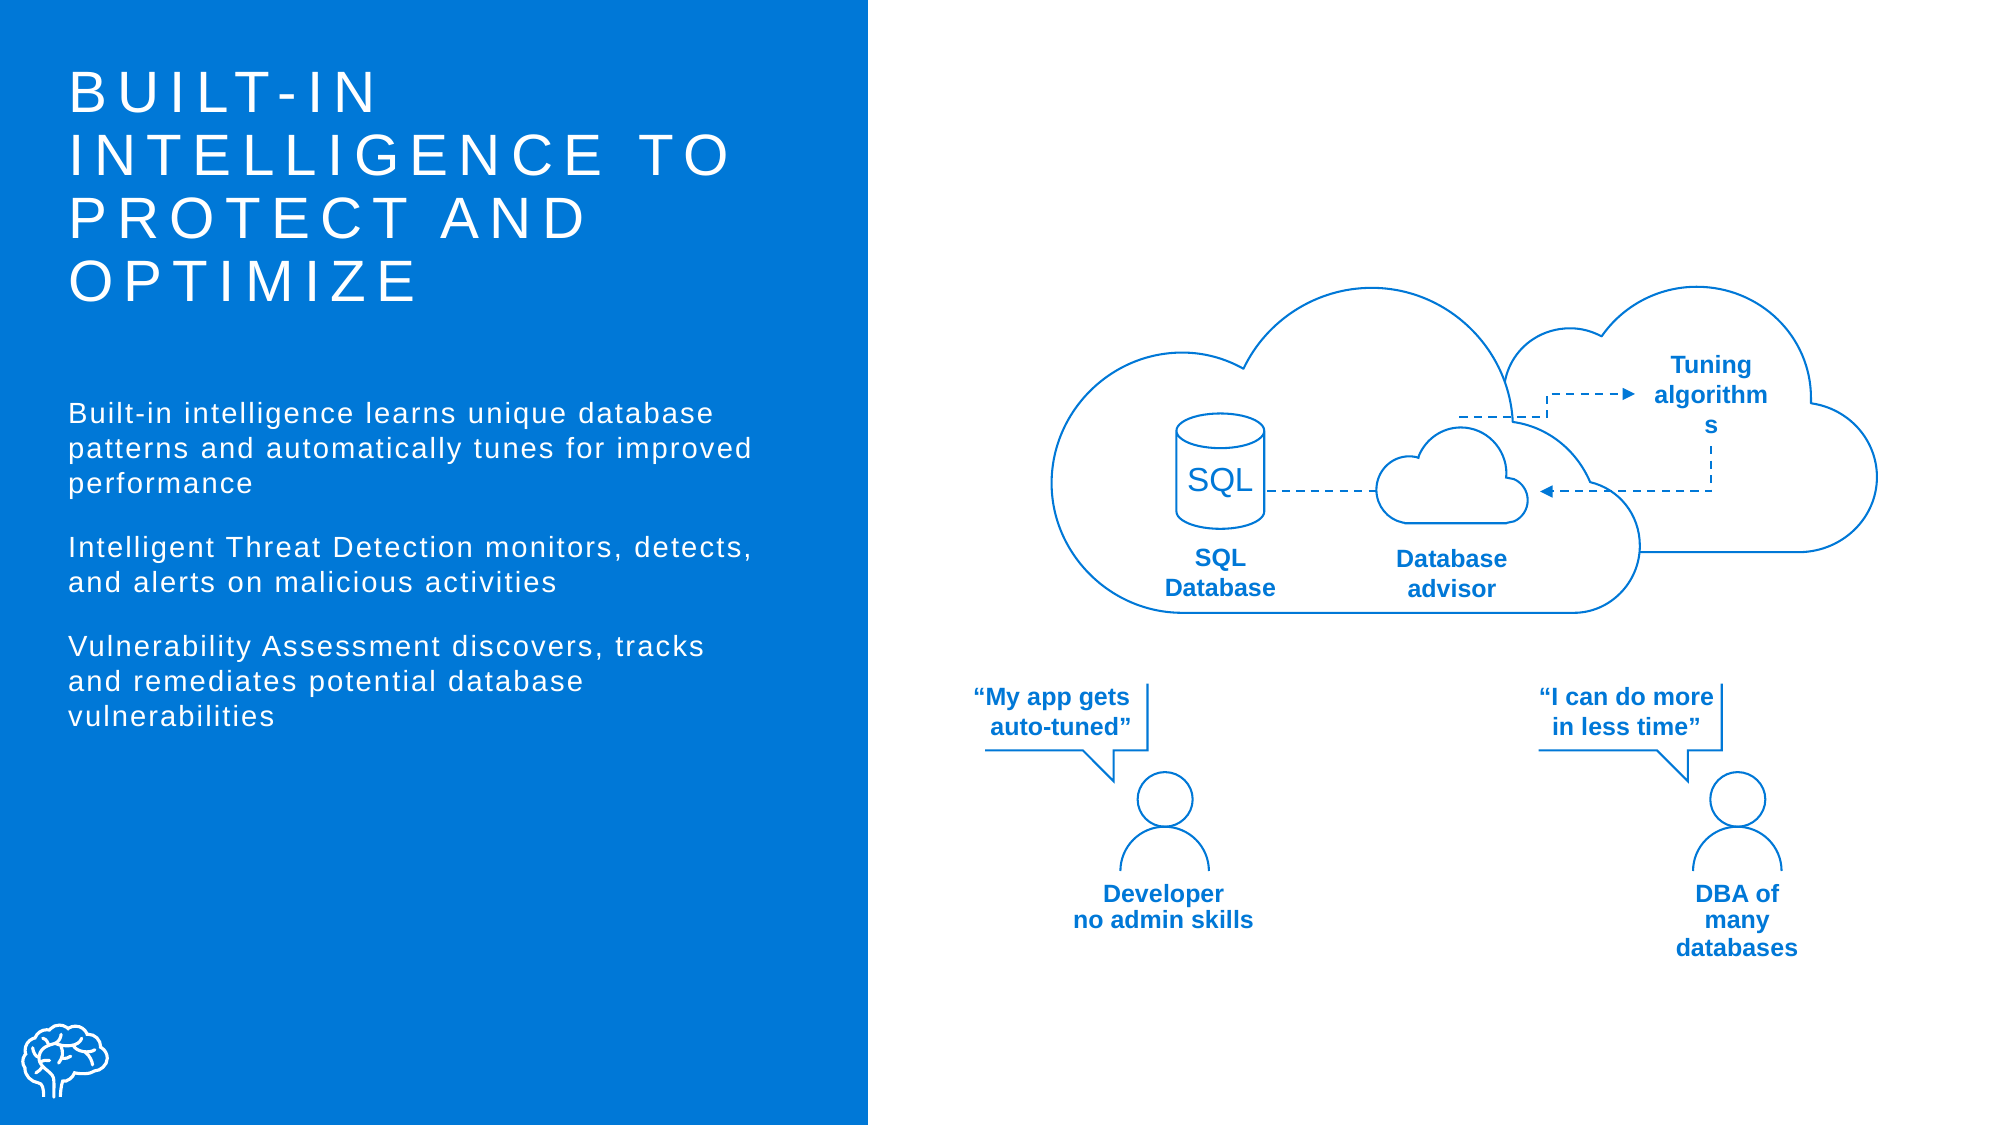

# Built-in intelligence to protect and optimize

Tuning algorithms
Built-in intelligence learns unique database patterns and automatically tunes for improved performance
Intelligent Threat Detection monitors, detects, and alerts on malicious activities
Vulnerability Assessment discovers, tracks and remediates potential database vulnerabilities
SQL

SQL Database
Database advisor
“My app gets auto-tuned”
“I can do more in less time”

Developer
no admin skills
DBA of
many databases